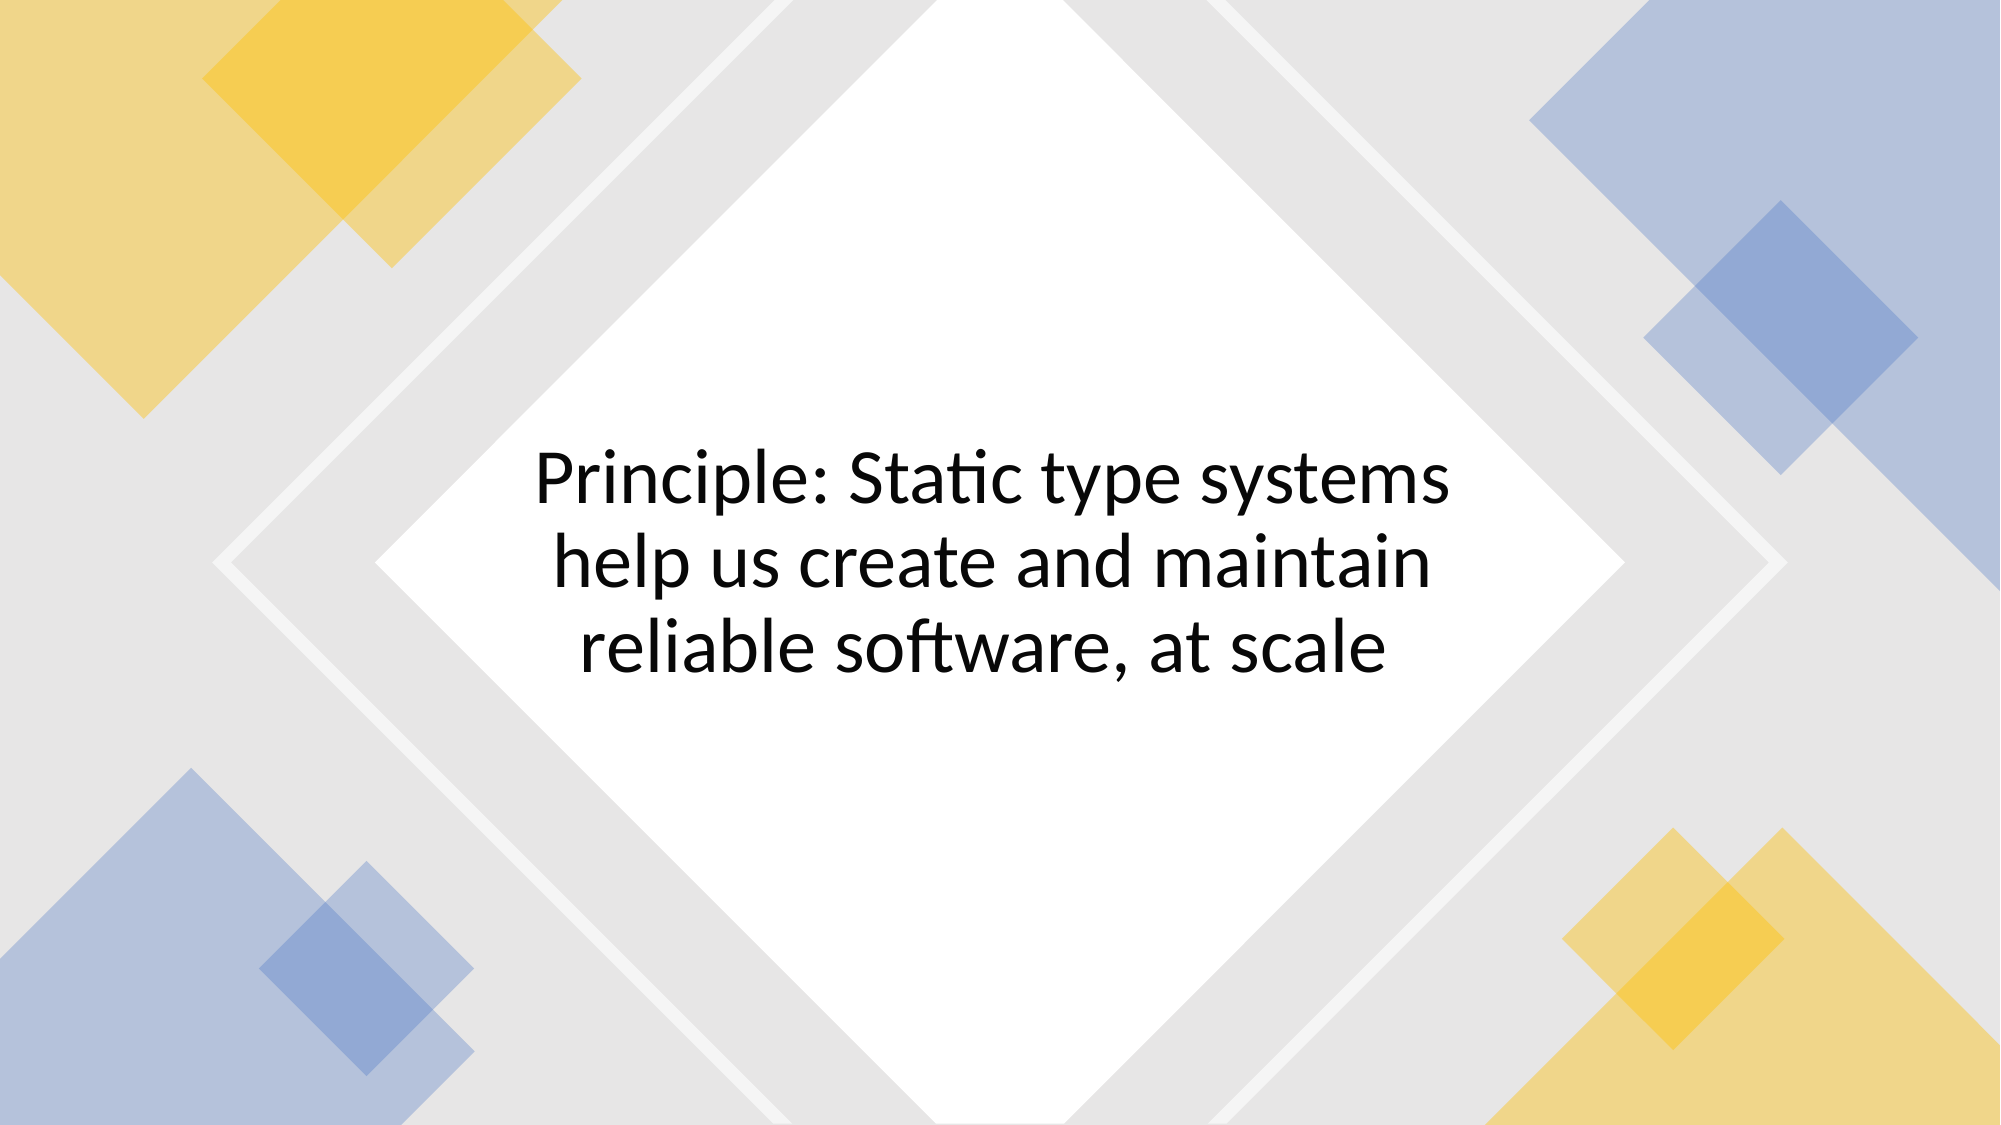

# Principle: Static type systems help us create and maintain reliable software, at scale